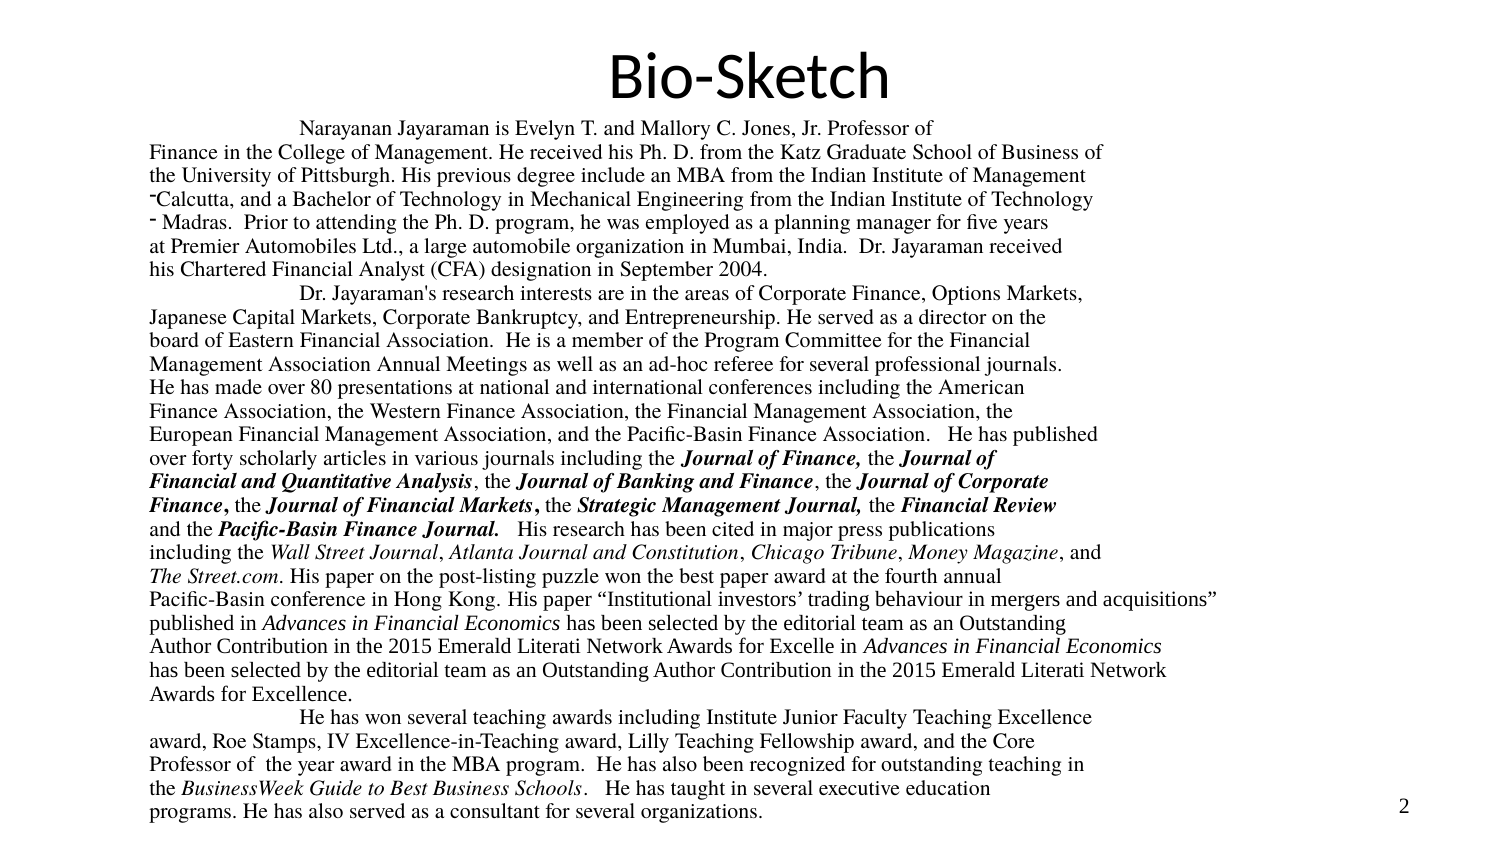

# Bio-Sketch
	Narayanan Jayaraman is Evelyn T. and Mallory C. Jones, Jr. Professor of
Finance in the College of Management. He received his Ph. D. from the Katz Graduate School of Business of
the University of Pittsburgh. His previous degree include an MBA from the Indian Institute of Management
Calcutta, and a Bachelor of Technology in Mechanical Engineering from the Indian Institute of Technology
 Madras.  Prior to attending the Ph. D. program, he was employed as a planning manager for five years
at Premier Automobiles Ltd., a large automobile organization in Mumbai, India.  Dr. Jayaraman received
his Chartered Financial Analyst (CFA) designation in September 2004.
 	Dr. Jayaraman's research interests are in the areas of Corporate Finance, Options Markets,
Japanese Capital Markets, Corporate Bankruptcy, and Entrepreneurship. He served as a director on the
board of Eastern Financial Association.  He is a member of the Program Committee for the Financial
Management Association Annual Meetings as well as an ad-hoc referee for several professional journals.
He has made over 80 presentations at national and international conferences including the American
Finance Association, the Western Finance Association, the Financial Management Association, the
European Financial Management Association, and the Pacific-Basin Finance Association.   He has published
over forty scholarly articles in various journals including the Journal of Finance, the Journal of
Financial and Quantitative Analysis, the Journal of Banking and Finance, the Journal of Corporate
Finance, the Journal of Financial Markets, the Strategic Management Journal, the Financial Review
and the Pacific-Basin Finance Journal.   His research has been cited in major press publications
including the Wall Street Journal, Atlanta Journal and Constitution, Chicago Tribune, Money Magazine, and
The Street.com. His paper on the post-listing puzzle won the best paper award at the fourth annual
Pacific-Basin conference in Hong Kong. His paper “Institutional investors’ trading behaviour in mergers and acquisitions”
published in Advances in Financial Economics has been selected by the editorial team as an Outstanding
Author Contribution in the 2015 Emerald Literati Network Awards for Excelle in Advances in Financial Economics
has been selected by the editorial team as an Outstanding Author Contribution in the 2015 Emerald Literati Network
Awards for Excellence.
	He has won several teaching awards including Institute Junior Faculty Teaching Excellence
award, Roe Stamps, IV Excellence-in-Teaching award, Lilly Teaching Fellowship award, and the Core
Professor of  the year award in the MBA program.  He has also been recognized for outstanding teaching in
the BusinessWeek Guide to Best Business Schools.   He has taught in several executive education
programs. He has also served as a consultant for several organizations.
2